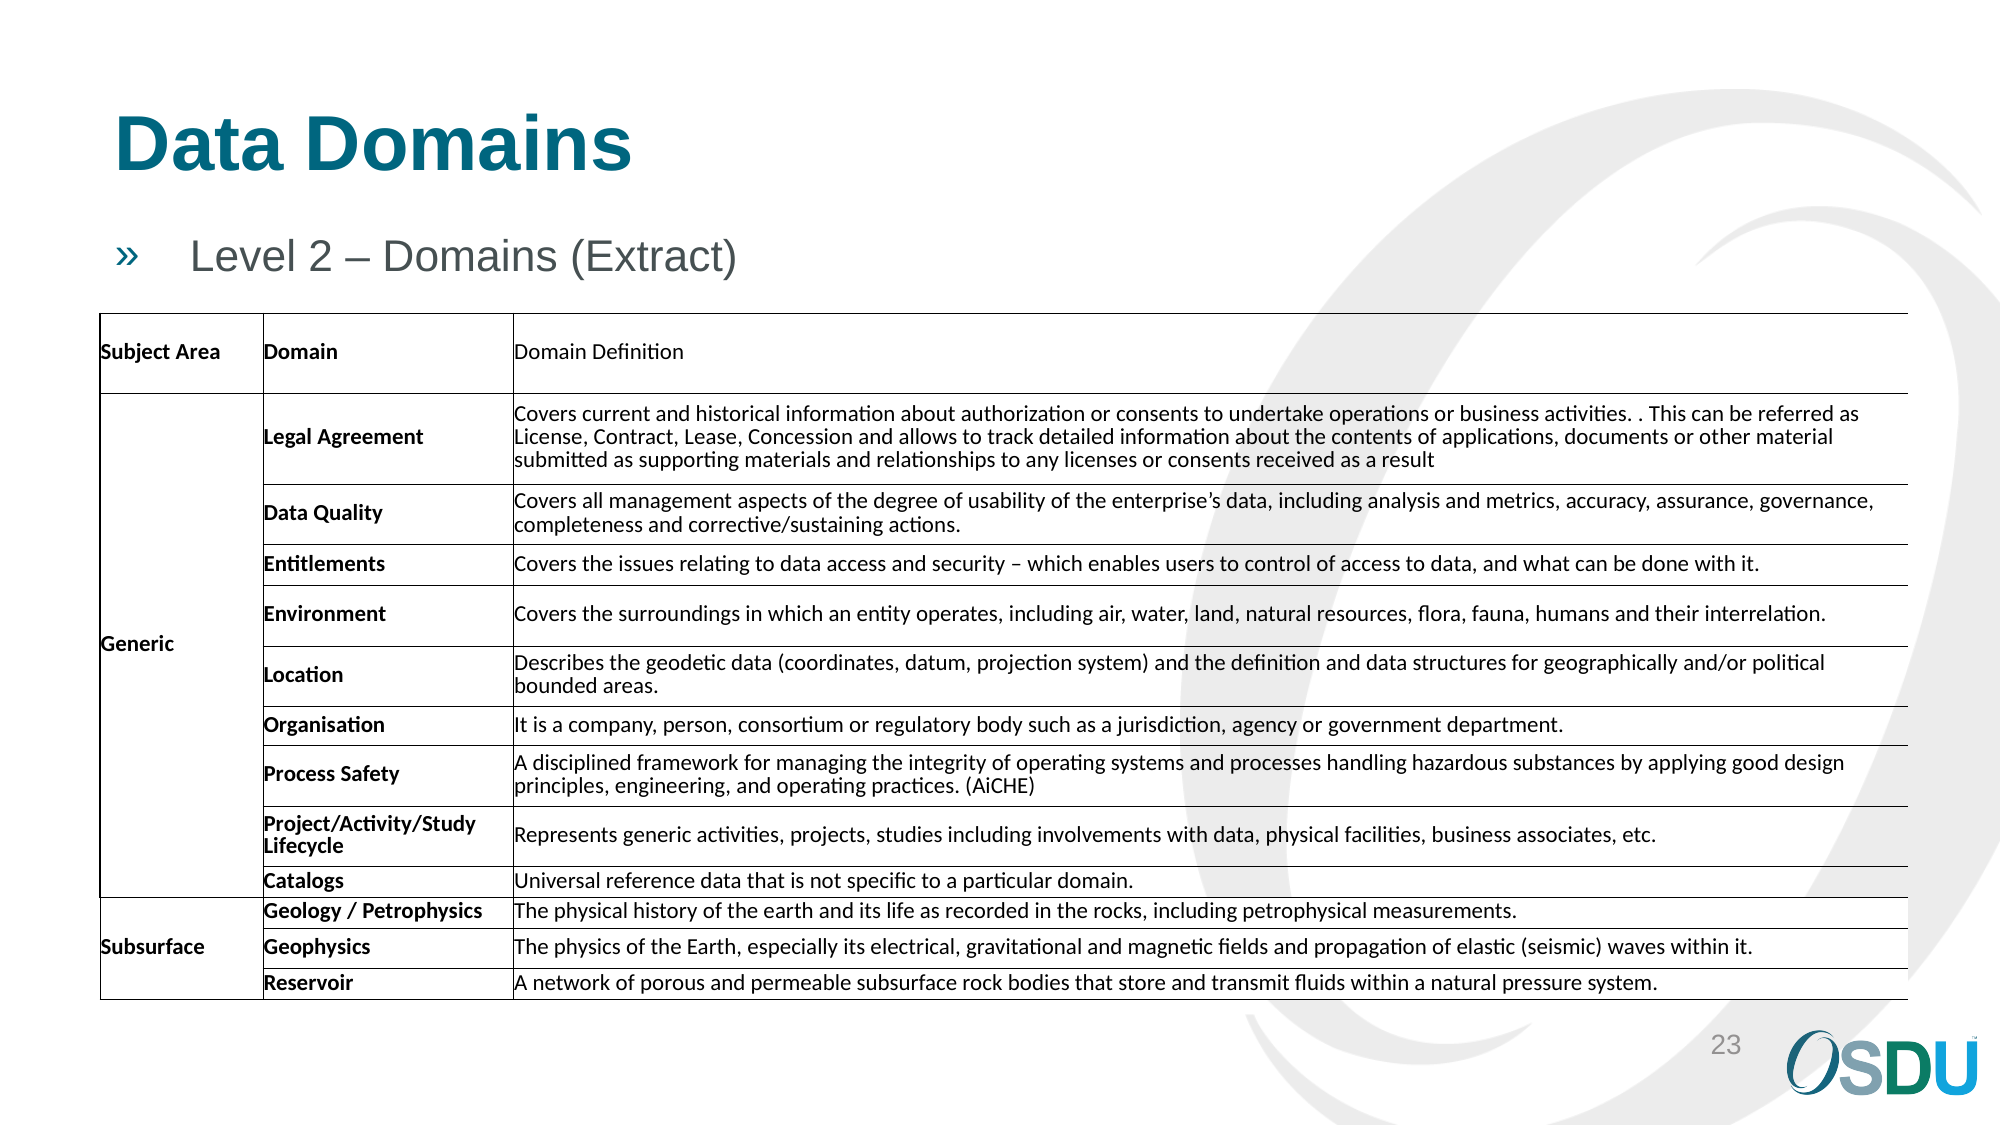

Copyright © The Open Group 2021
# Data Domains
Level 2 – Domains (Extract)

| Subject Area | Domain | Domain Definition |
| --- | --- | --- |
| Generic | Legal Agreement | Covers current and historical information about authorization or consents to undertake operations or business activities. . This can be referred as License, Contract, Lease, Concession and allows to track detailed information about the contents of applications, documents or other material submitted as supporting materials and relationships to any licenses or consents received as a result |
|  | Data Quality | Covers all management aspects of the degree of usability of the enterprise’s data, including analysis and metrics, accuracy, assurance, governance, completeness and corrective/sustaining actions. |
|  | Entitlements | Covers the issues relating to data access and security – which enables users to control of access to data, and what can be done with it. |
|  | Environment | Covers the surroundings in which an entity operates, including air, water, land, natural resources, flora, fauna, humans and their interrelation. |
|  | Location | Describes the geodetic data (coordinates, datum, projection system) and the definition and data structures for geographically and/or political bounded areas. |
|  | Organisation | It is a company, person, consortium or regulatory body such as a jurisdiction, agency or government department. |
|  | Process Safety | A disciplined framework for managing the integrity of operating systems and processes handling hazardous substances by applying good design principles, engineering, and operating practices. (AiCHE) |
|  | Project/Activity/Study Lifecycle | Represents generic activities, projects, studies including involvements with data, physical facilities, business associates, etc. |
|  | Catalogs | Universal reference data that is not specific to a particular domain. |
| Subsurface | Geology / Petrophysics | The physical history of the earth and its life as recorded in the rocks, including petrophysical measurements. |
|  | Geophysics | The physics of the Earth, especially its electrical, gravitational and magnetic fields and propagation of elastic (seismic) waves within it. |
|  | Reservoir | A network of porous and permeable subsurface rock bodies that store and transmit fluids within a natural pressure system. |
23